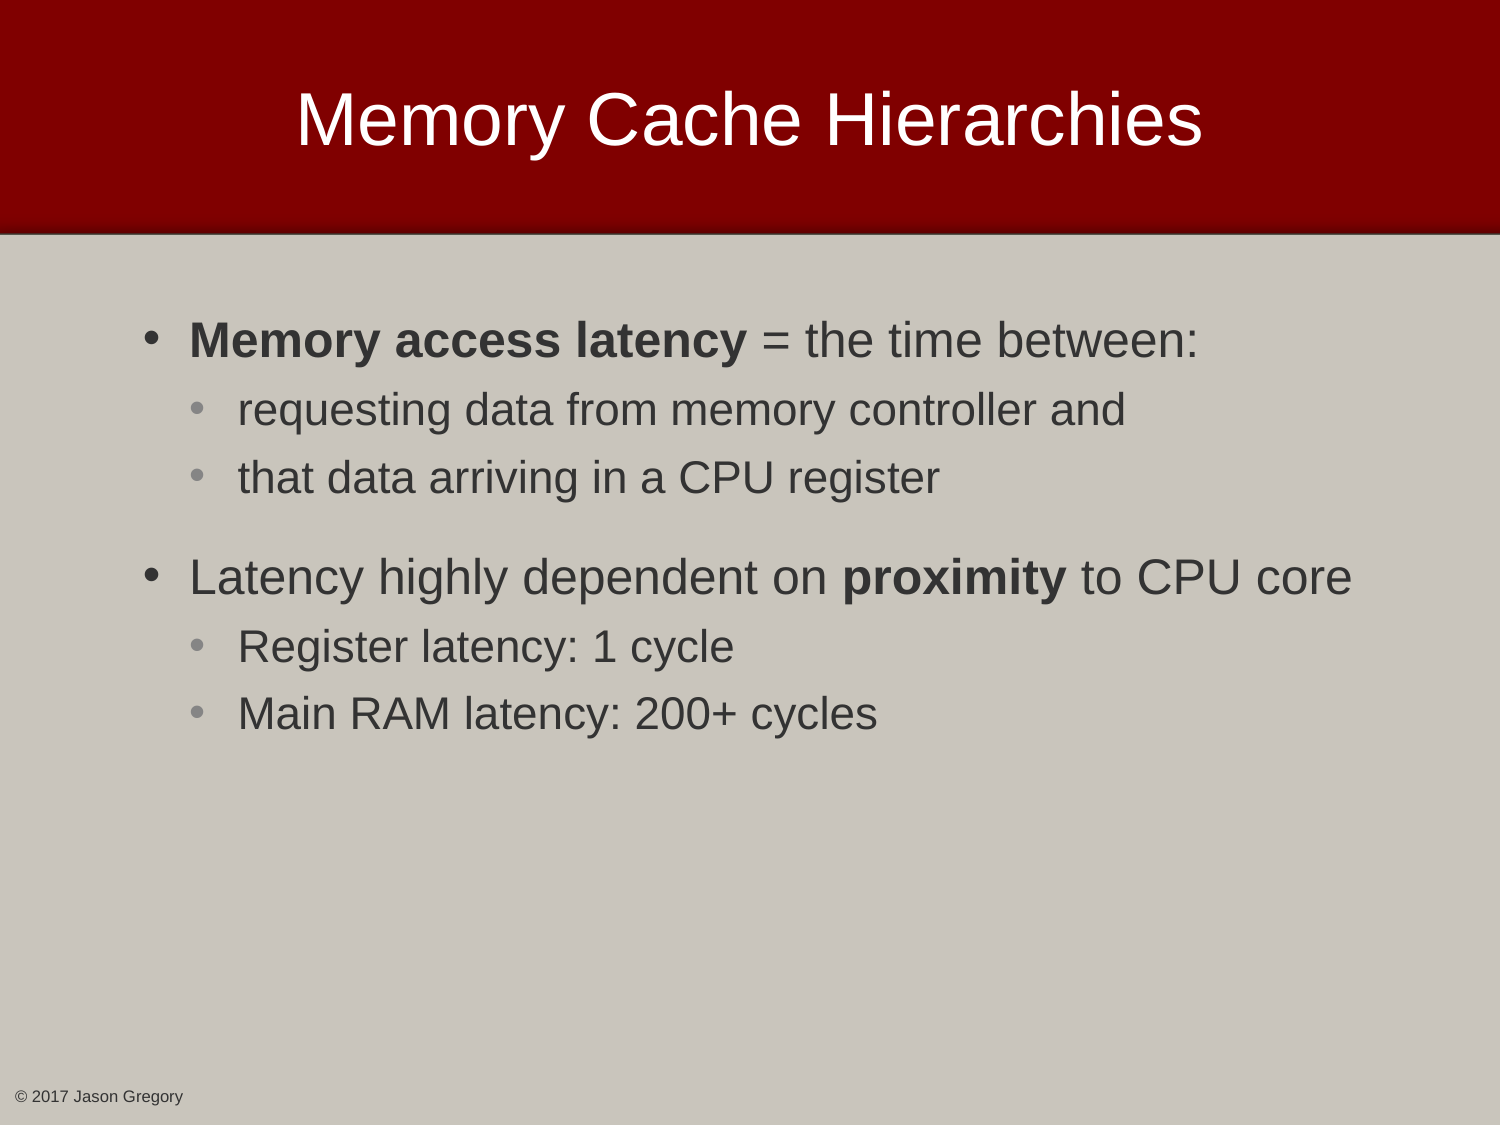

# Memory Cache Hierarchies
Memory access latency = the time between:
requesting data from memory controller and
that data arriving in a CPU register
Latency highly dependent on proximity to CPU core
Register latency: 1 cycle
Main RAM latency: 200+ cycles
© 2017 Jason Gregory